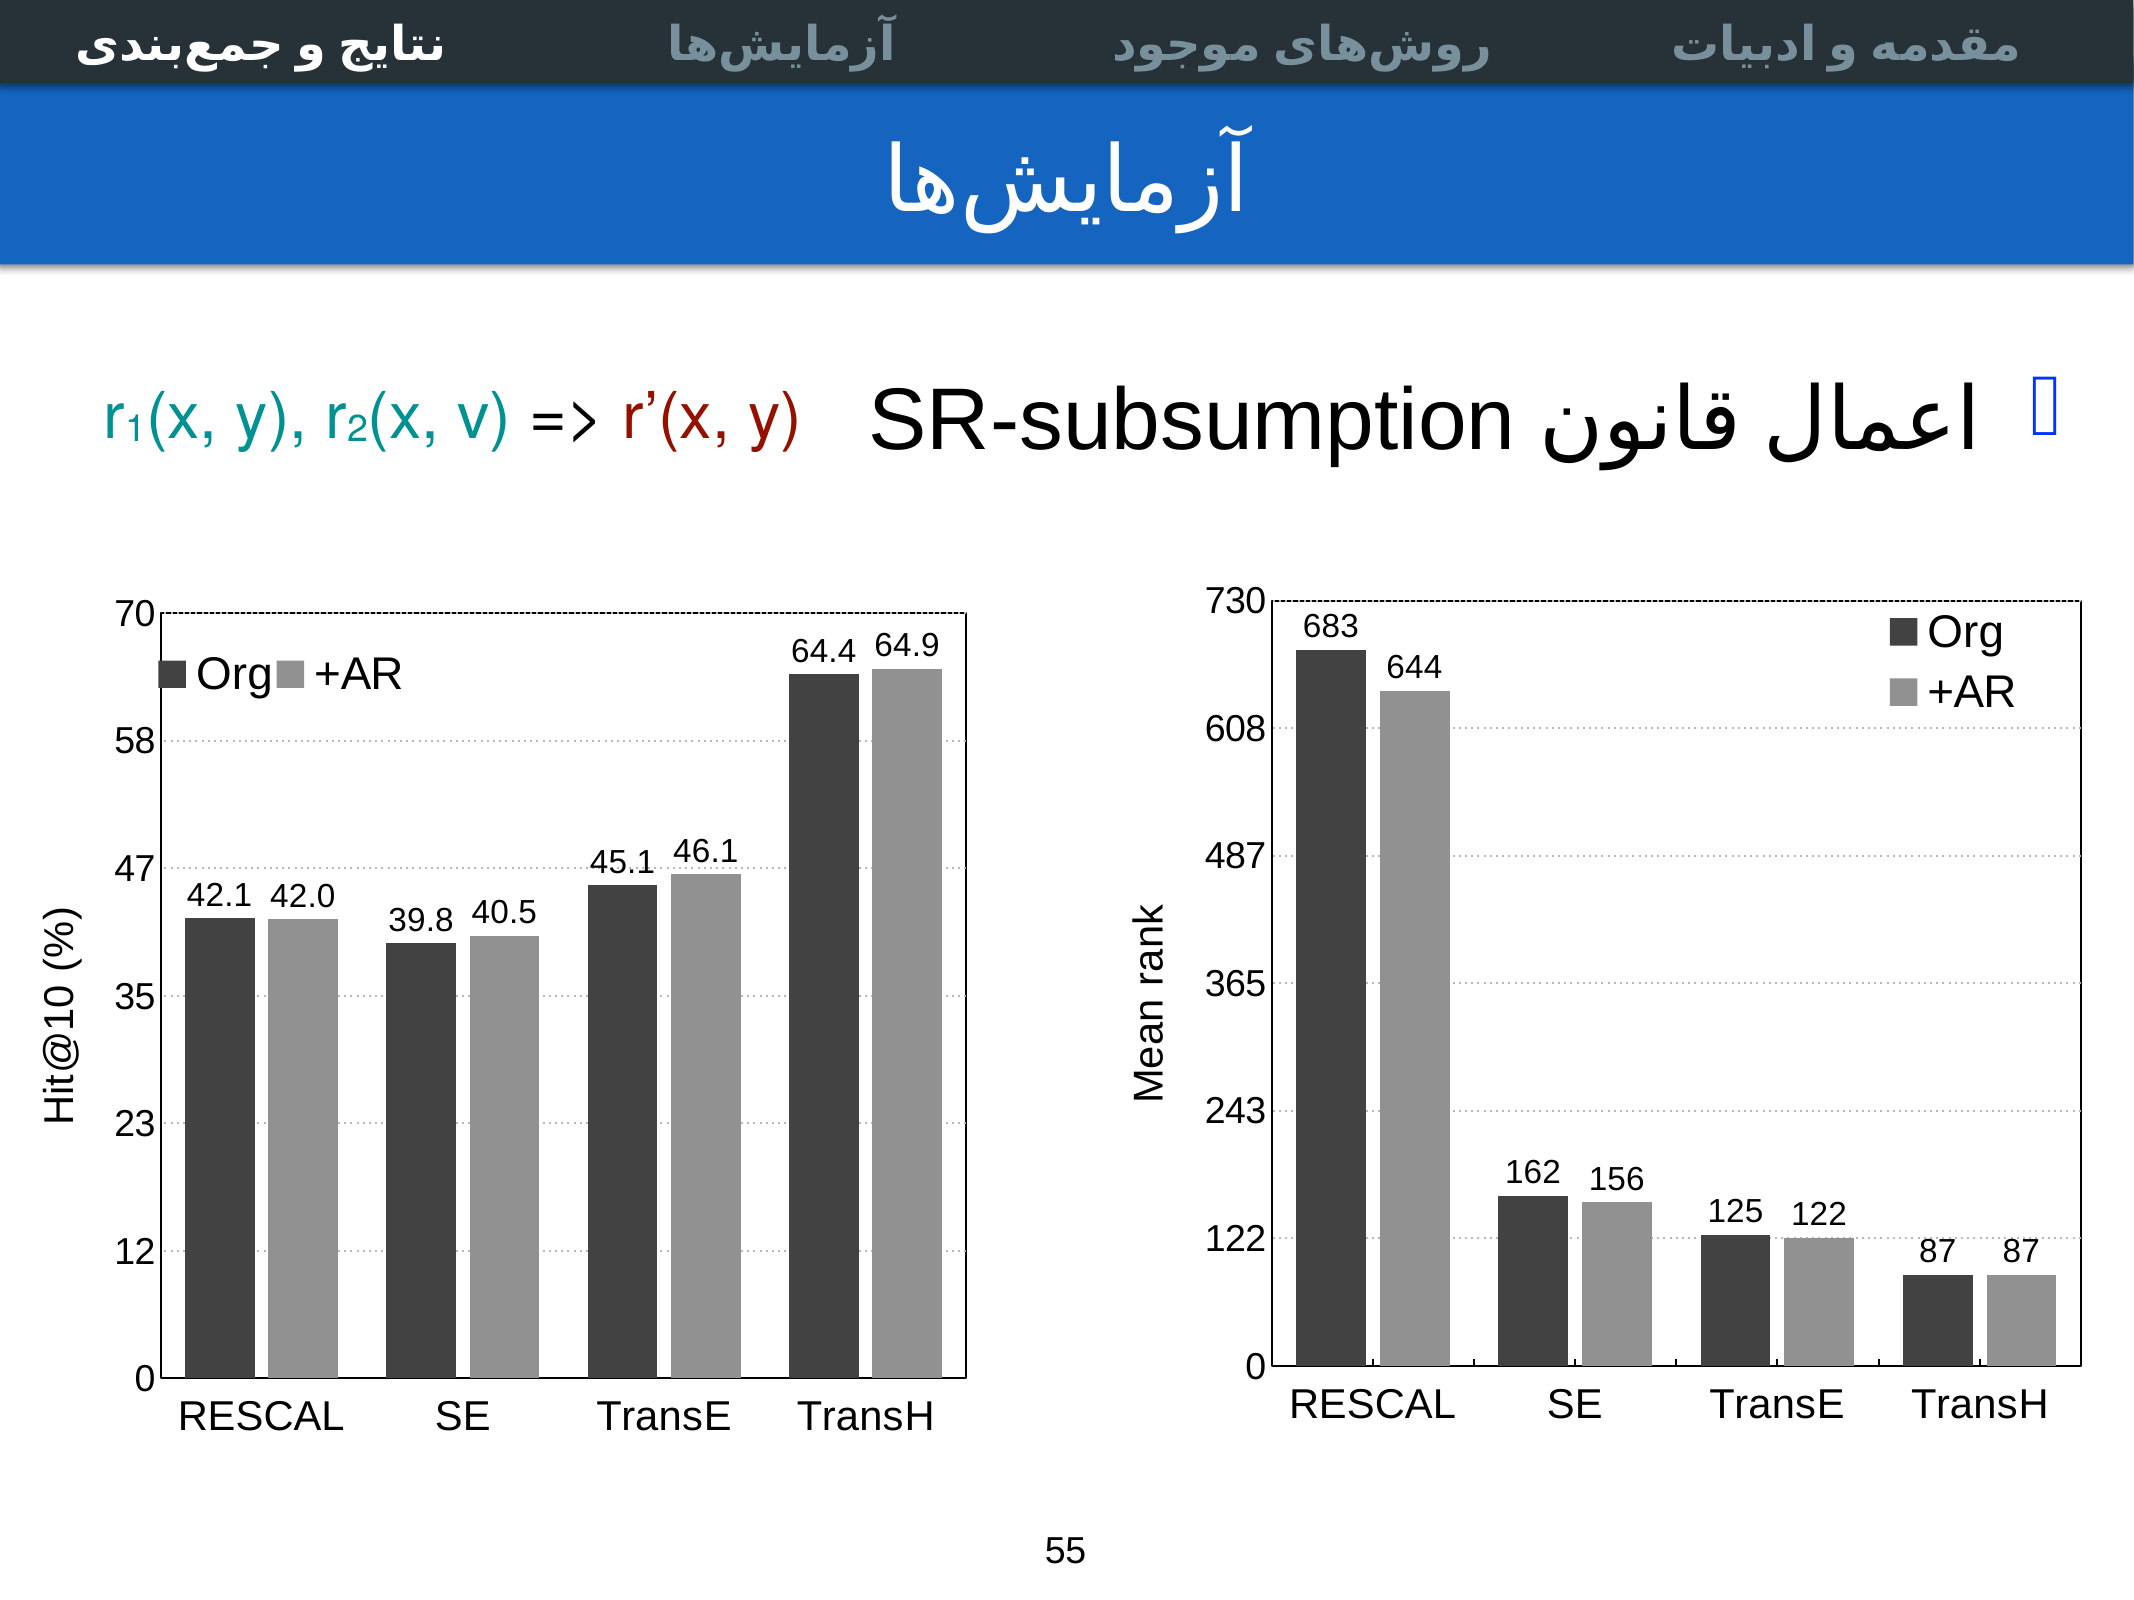

آزمایش‌ها
آزمایش‌ها
Multi-relational data
Link prediction
Experiments
Association Rules
نتایج و جمع‌بندی
نتایج و جمع‌بندی
روش‌های موجود
روش‌های موجود
مقدمه و ادبیات
مقدمه و ادبیات
# آزمایش‌ها
اعمال قانون SR-subsumption
r1(x, y), r2(x, v) => r’(x, y)

### Chart

| Category | Org | +AR |
|---|---|---|
| RESCAL | 683.0 | 644.0 |
| SE | 162.0 | 156.0 |
| TransE | 125.0 | 122.0 |
| TransH | 87.0 | 87.0 |

### Chart

| Category | Org | +AR |
|---|---|---|
| RESCAL | 42.1 | 42.0 |
| SE | 39.8 | 40.5 |
| TransE | 45.1 | 46.1 |
| TransH | 64.4 | 64.9 |
55